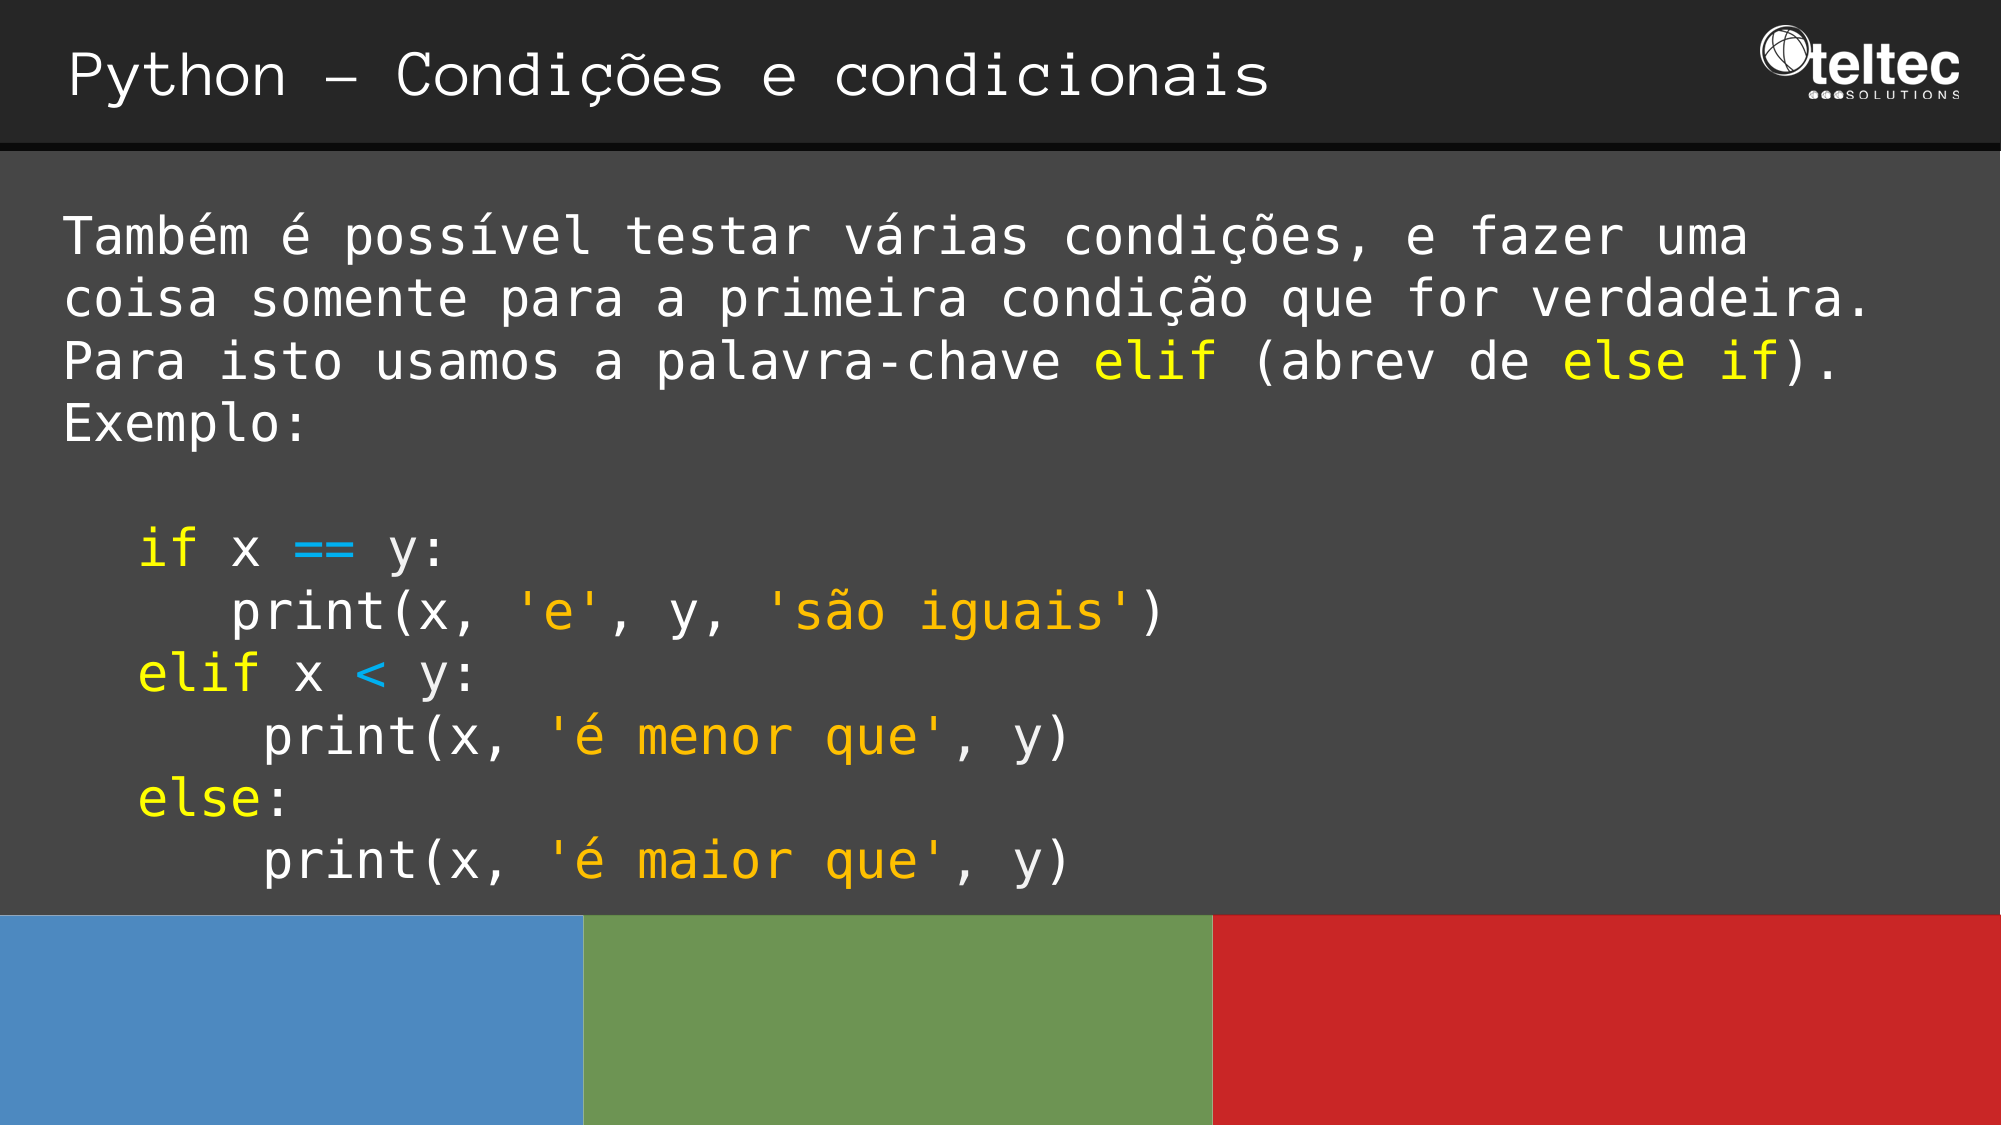

Python – Condições e condicionais
Também é possível testar várias condições, e fazer uma coisa somente para a primeira condição que for verdadeira. Para isto usamos a palavra-chave elif (abrev de else if). Exemplo:

if x == y:
   print(x, 'e', y, 'são iguais')
elif x < y:
    print(x, 'é menor que', y)
else:
    print(x, 'é maior que', y)